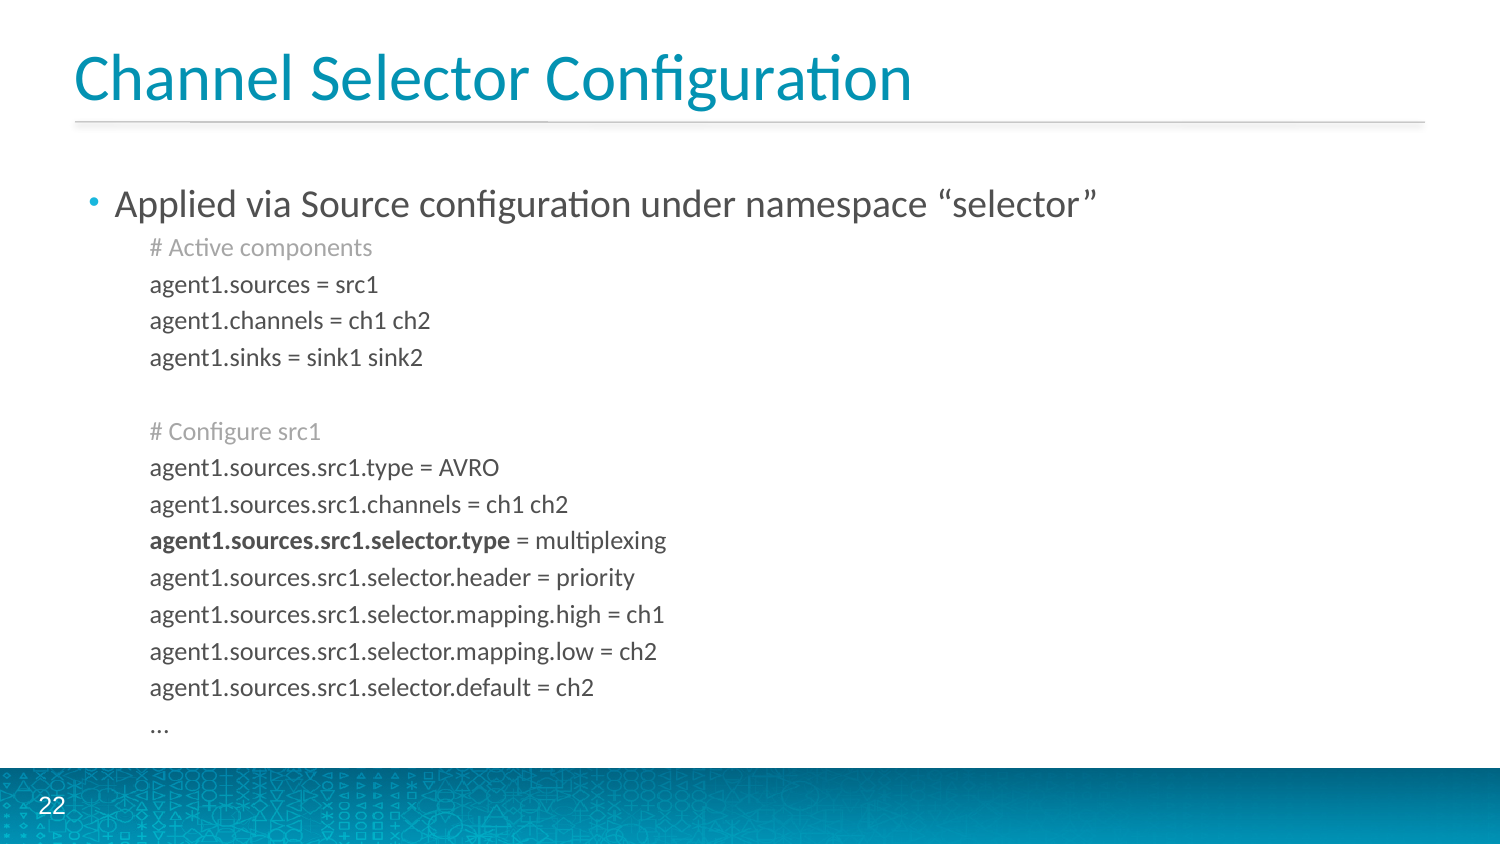

# Channel Selector Configuration
Applied via Source configuration under namespace “selector”
# Active components
agent1.sources = src1
agent1.channels = ch1 ch2
agent1.sinks = sink1 sink2

# Configure src1
agent1.sources.src1.type = AVRO
agent1.sources.src1.channels = ch1 ch2
agent1.sources.src1.selector.type = multiplexing
agent1.sources.src1.selector.header = priority
agent1.sources.src1.selector.mapping.high = ch1
agent1.sources.src1.selector.mapping.low = ch2
agent1.sources.src1.selector.default = ch2
...
22